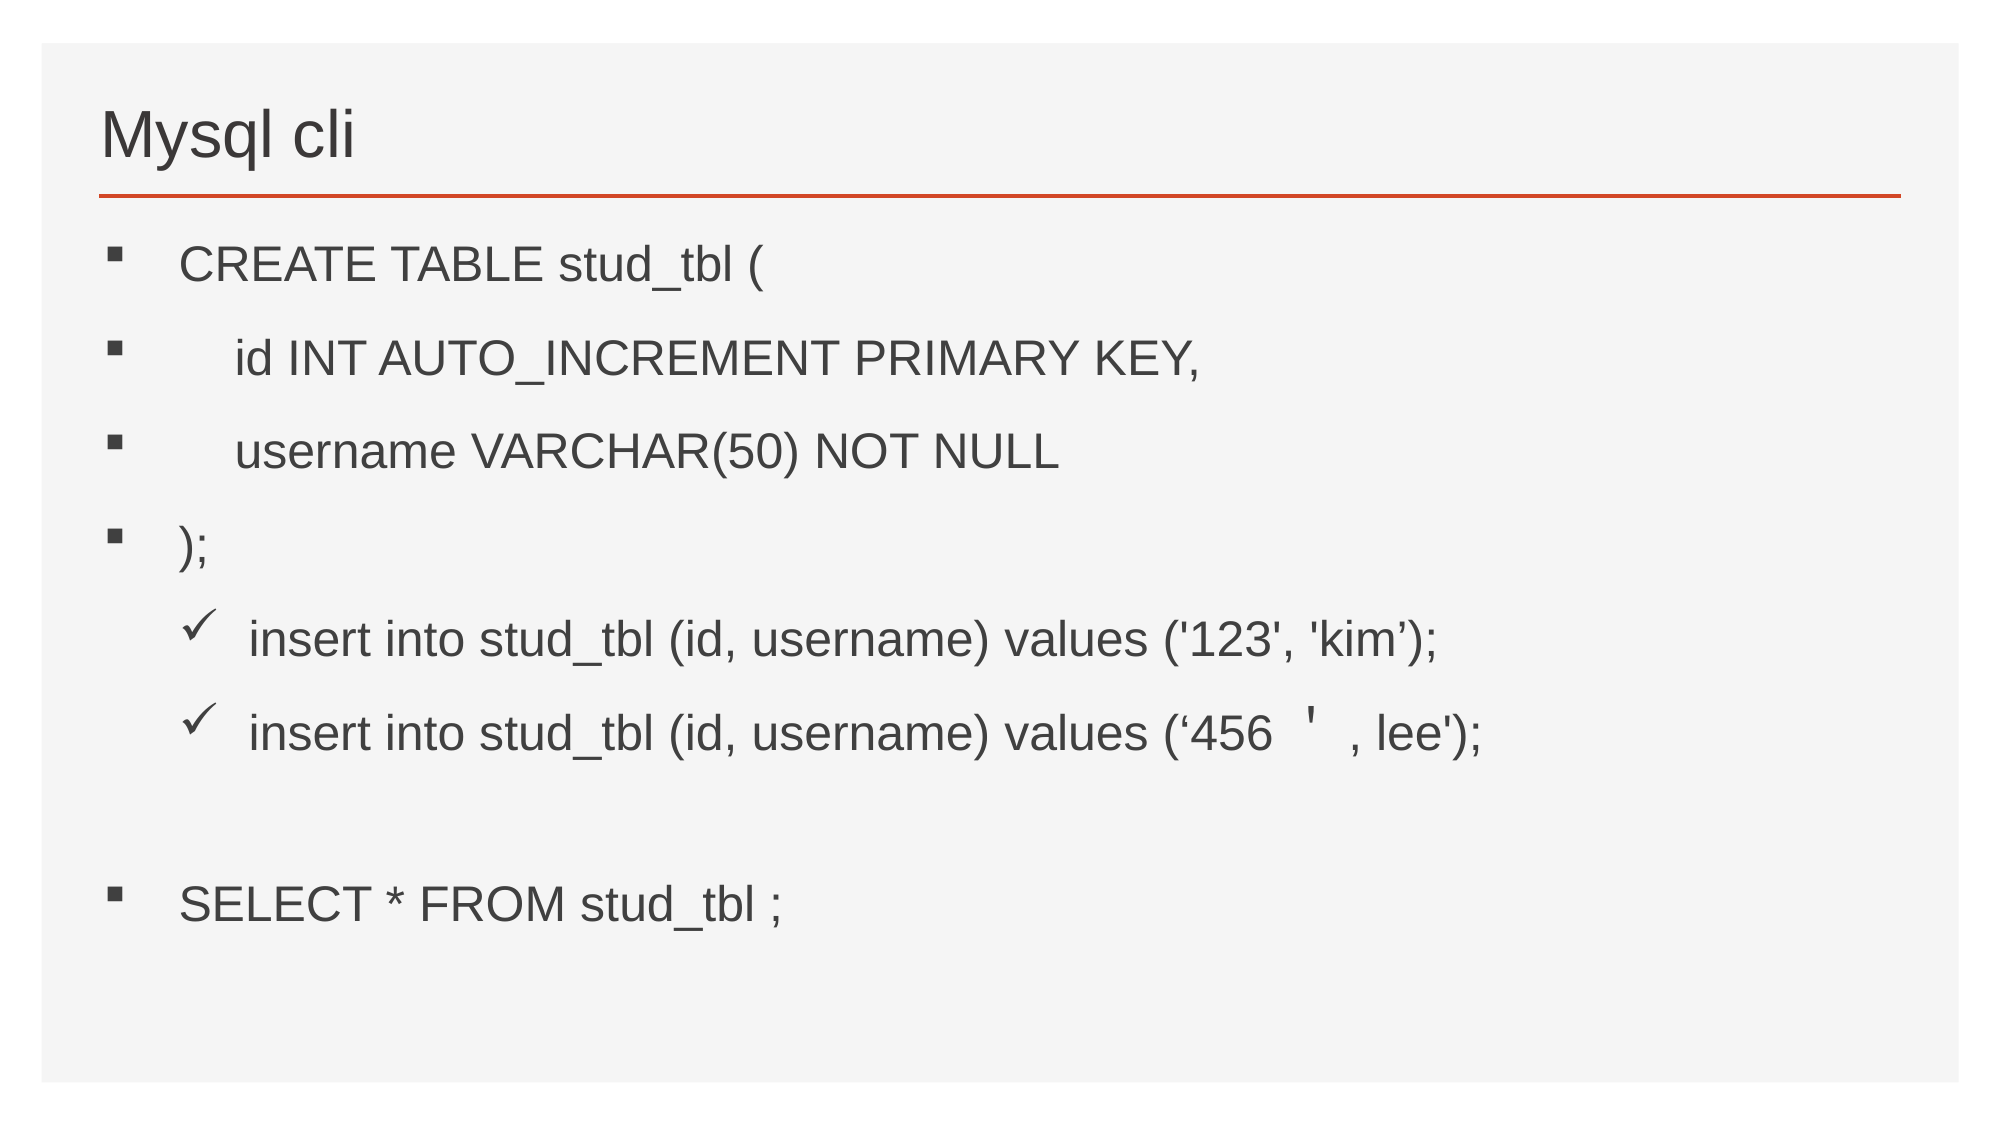

# Mysql cli
CREATE TABLE stud_tbl (
    id INT AUTO_INCREMENT PRIMARY KEY,
    username VARCHAR(50) NOT NULL
);
 insert into stud_tbl (id, username) values ('123', 'kim’);
 insert into stud_tbl (id, username) values (‘456＇, lee');

SELECT * FROM stud_tbl ;